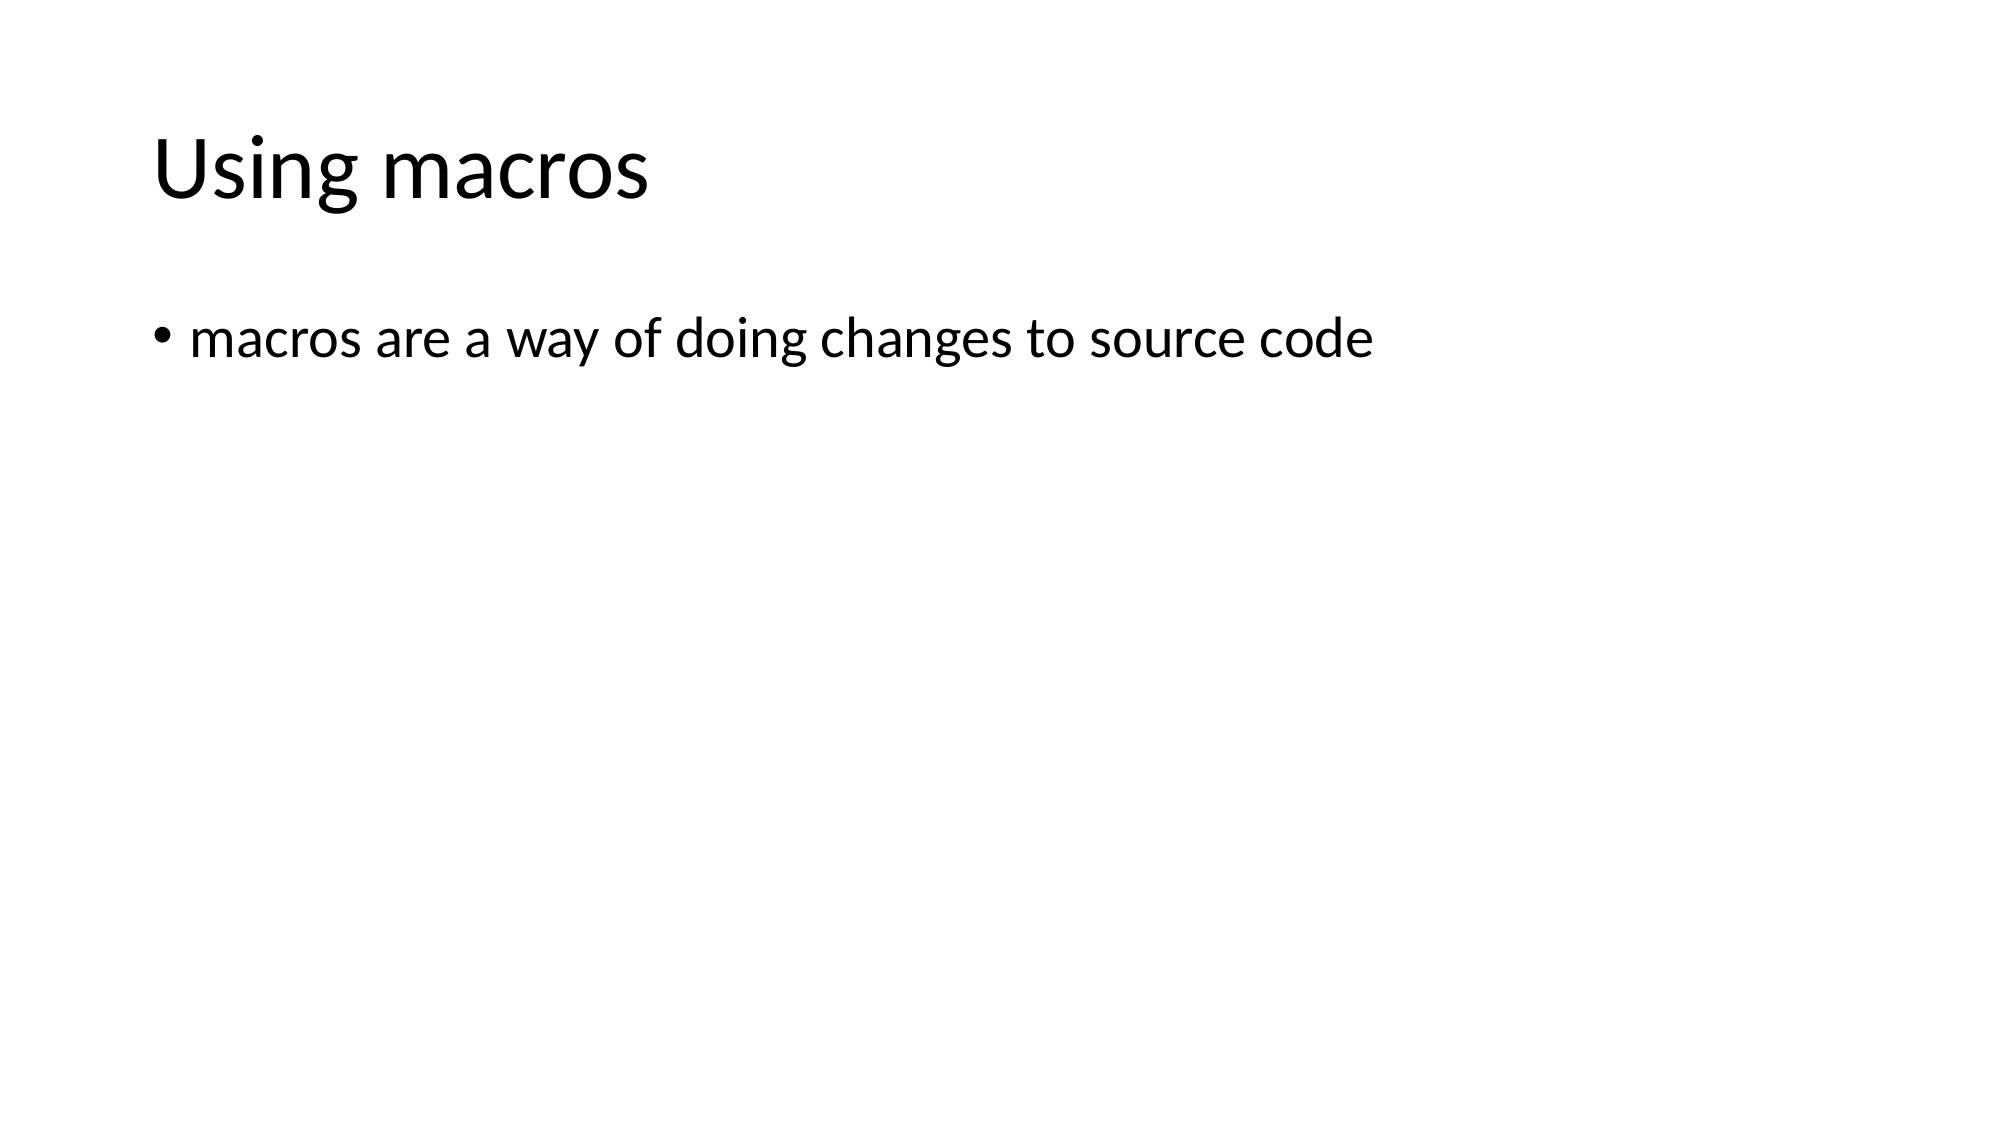

# Using macros
macros are a way of doing changes to source code